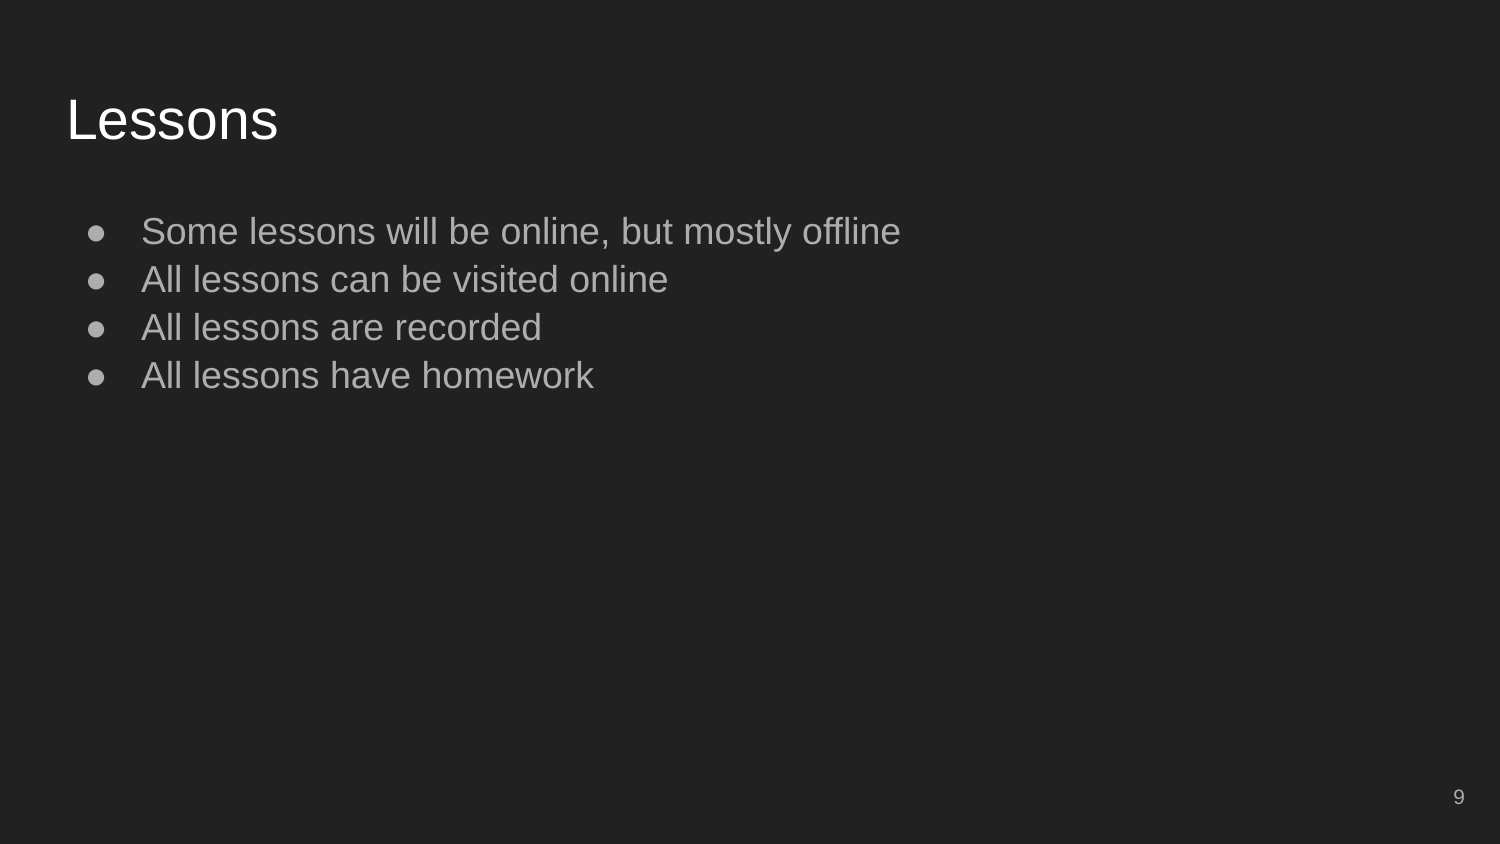

# Lessons
Some lessons will be online, but mostly offline
All lessons can be visited online
All lessons are recorded
All lessons have homework

9